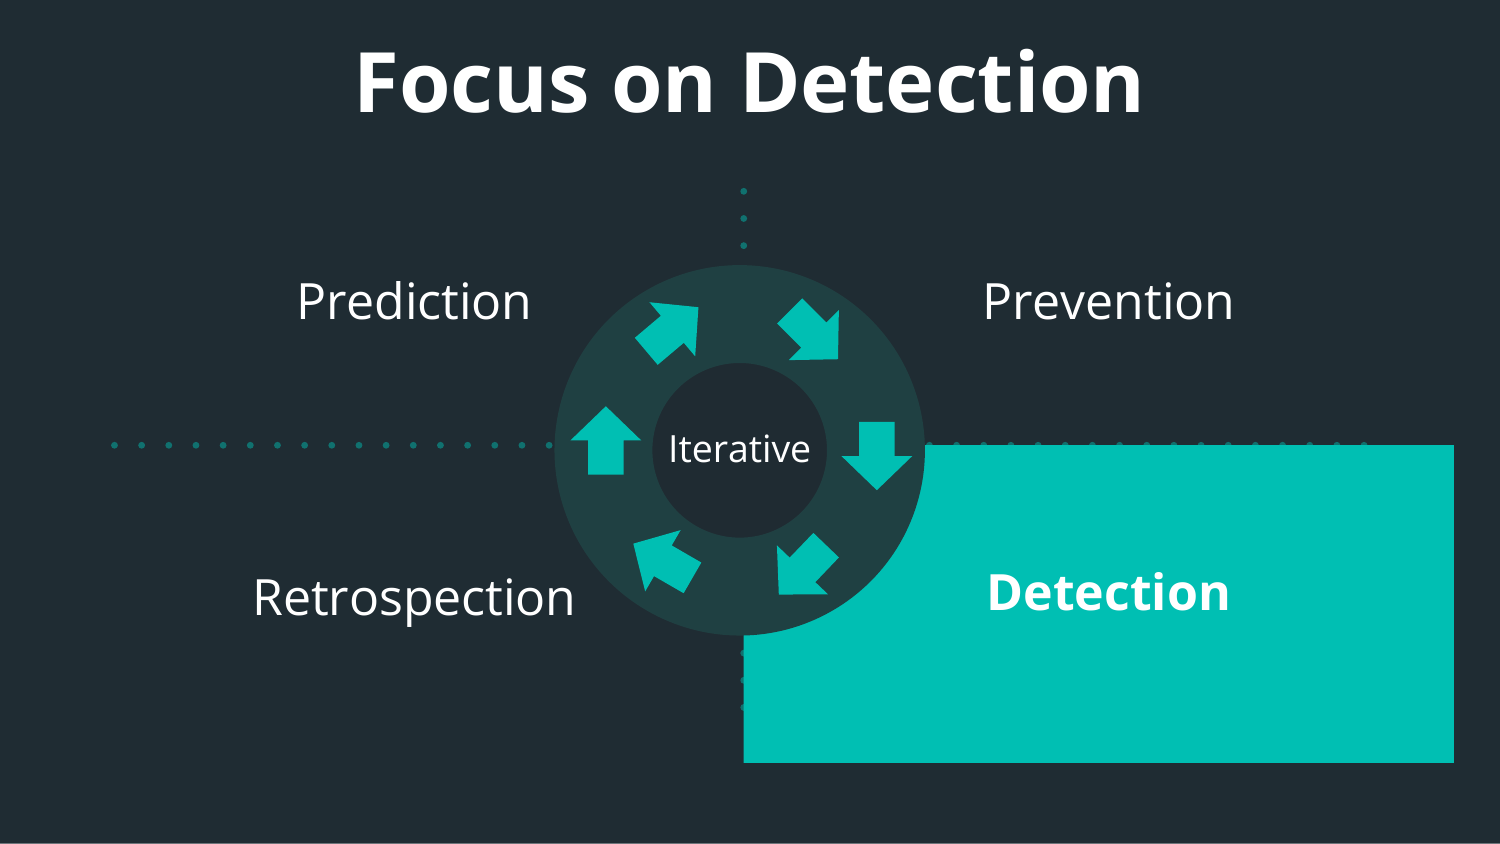

Focus on Detection
Prediction
Prevention

Iterative

Detection
Retrospection